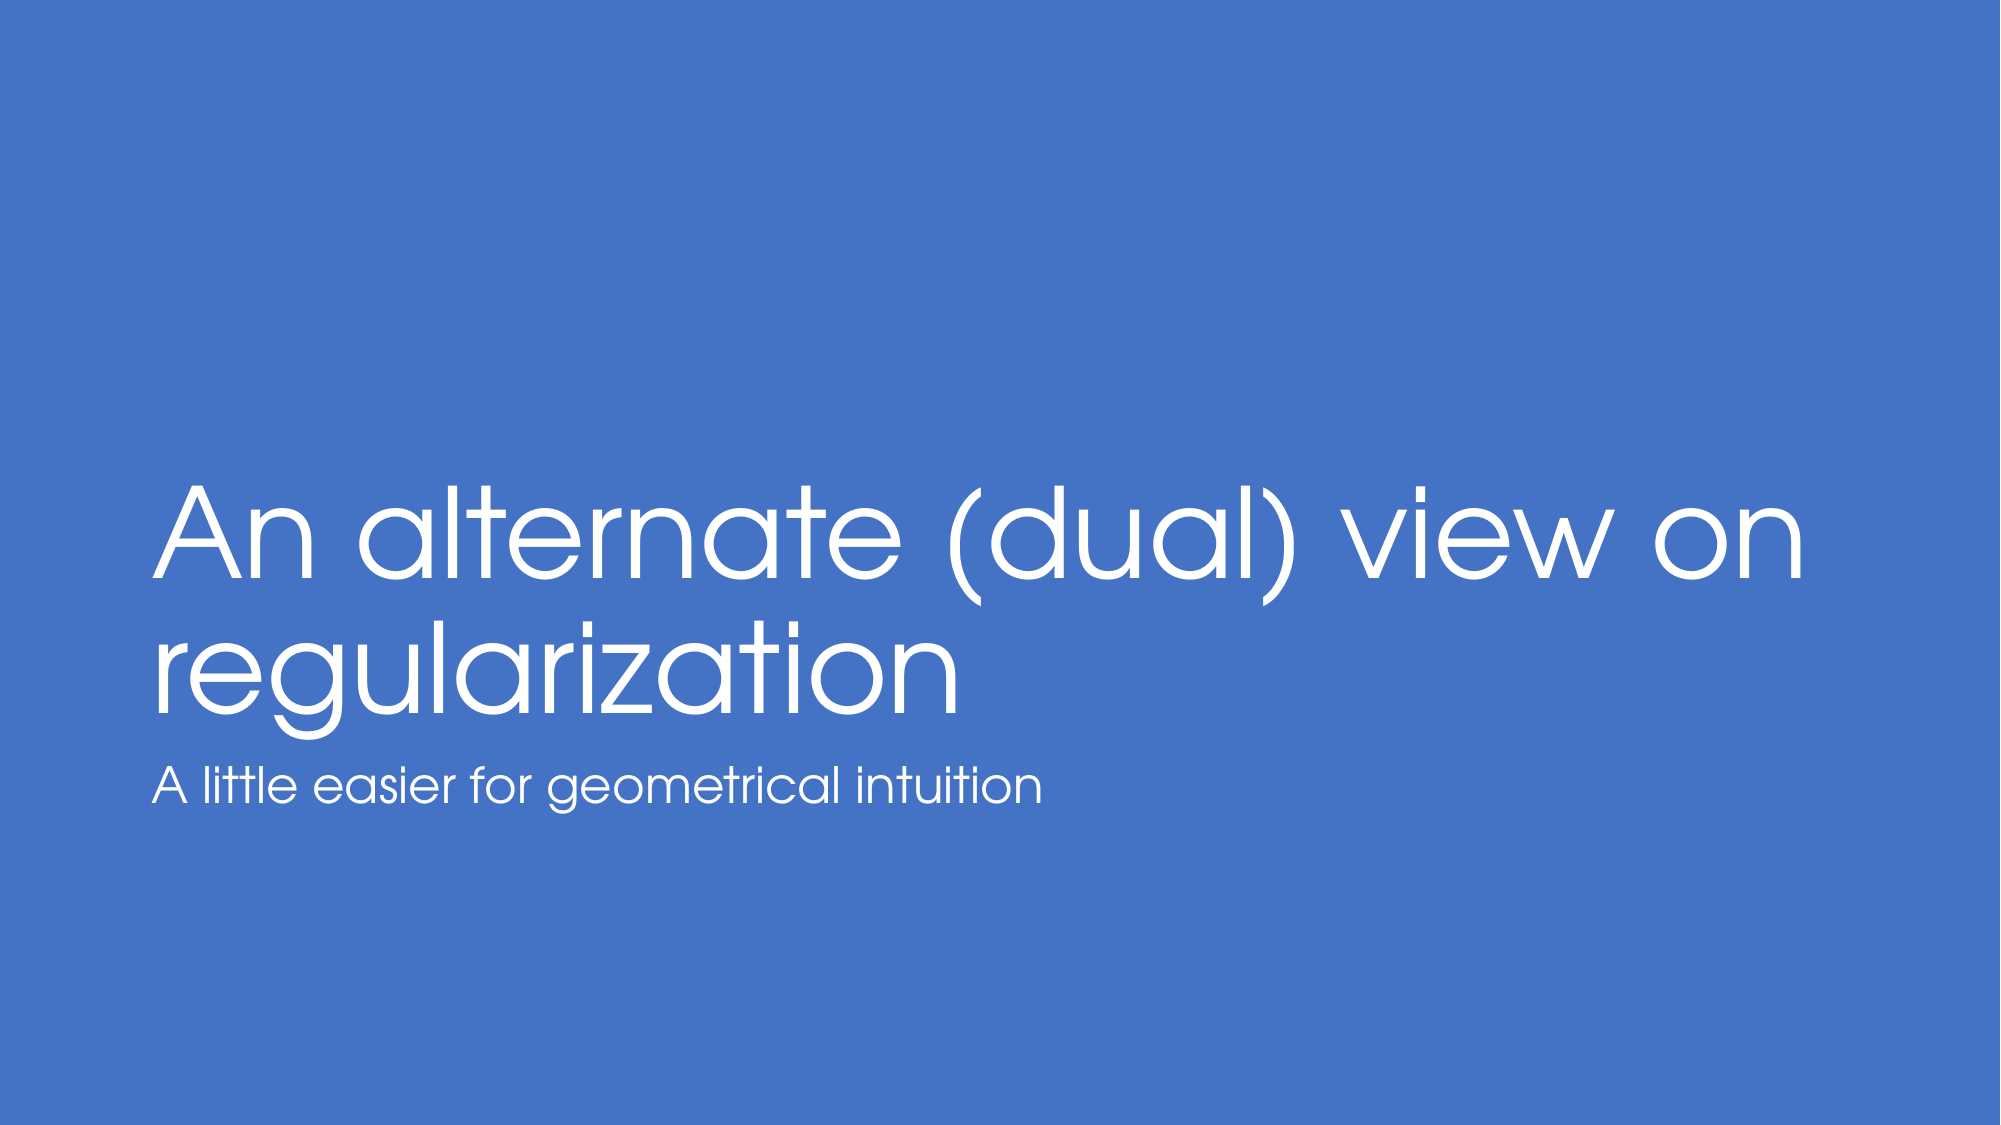

# An alternate (dual) view on regularization
A little easier for geometrical intuition